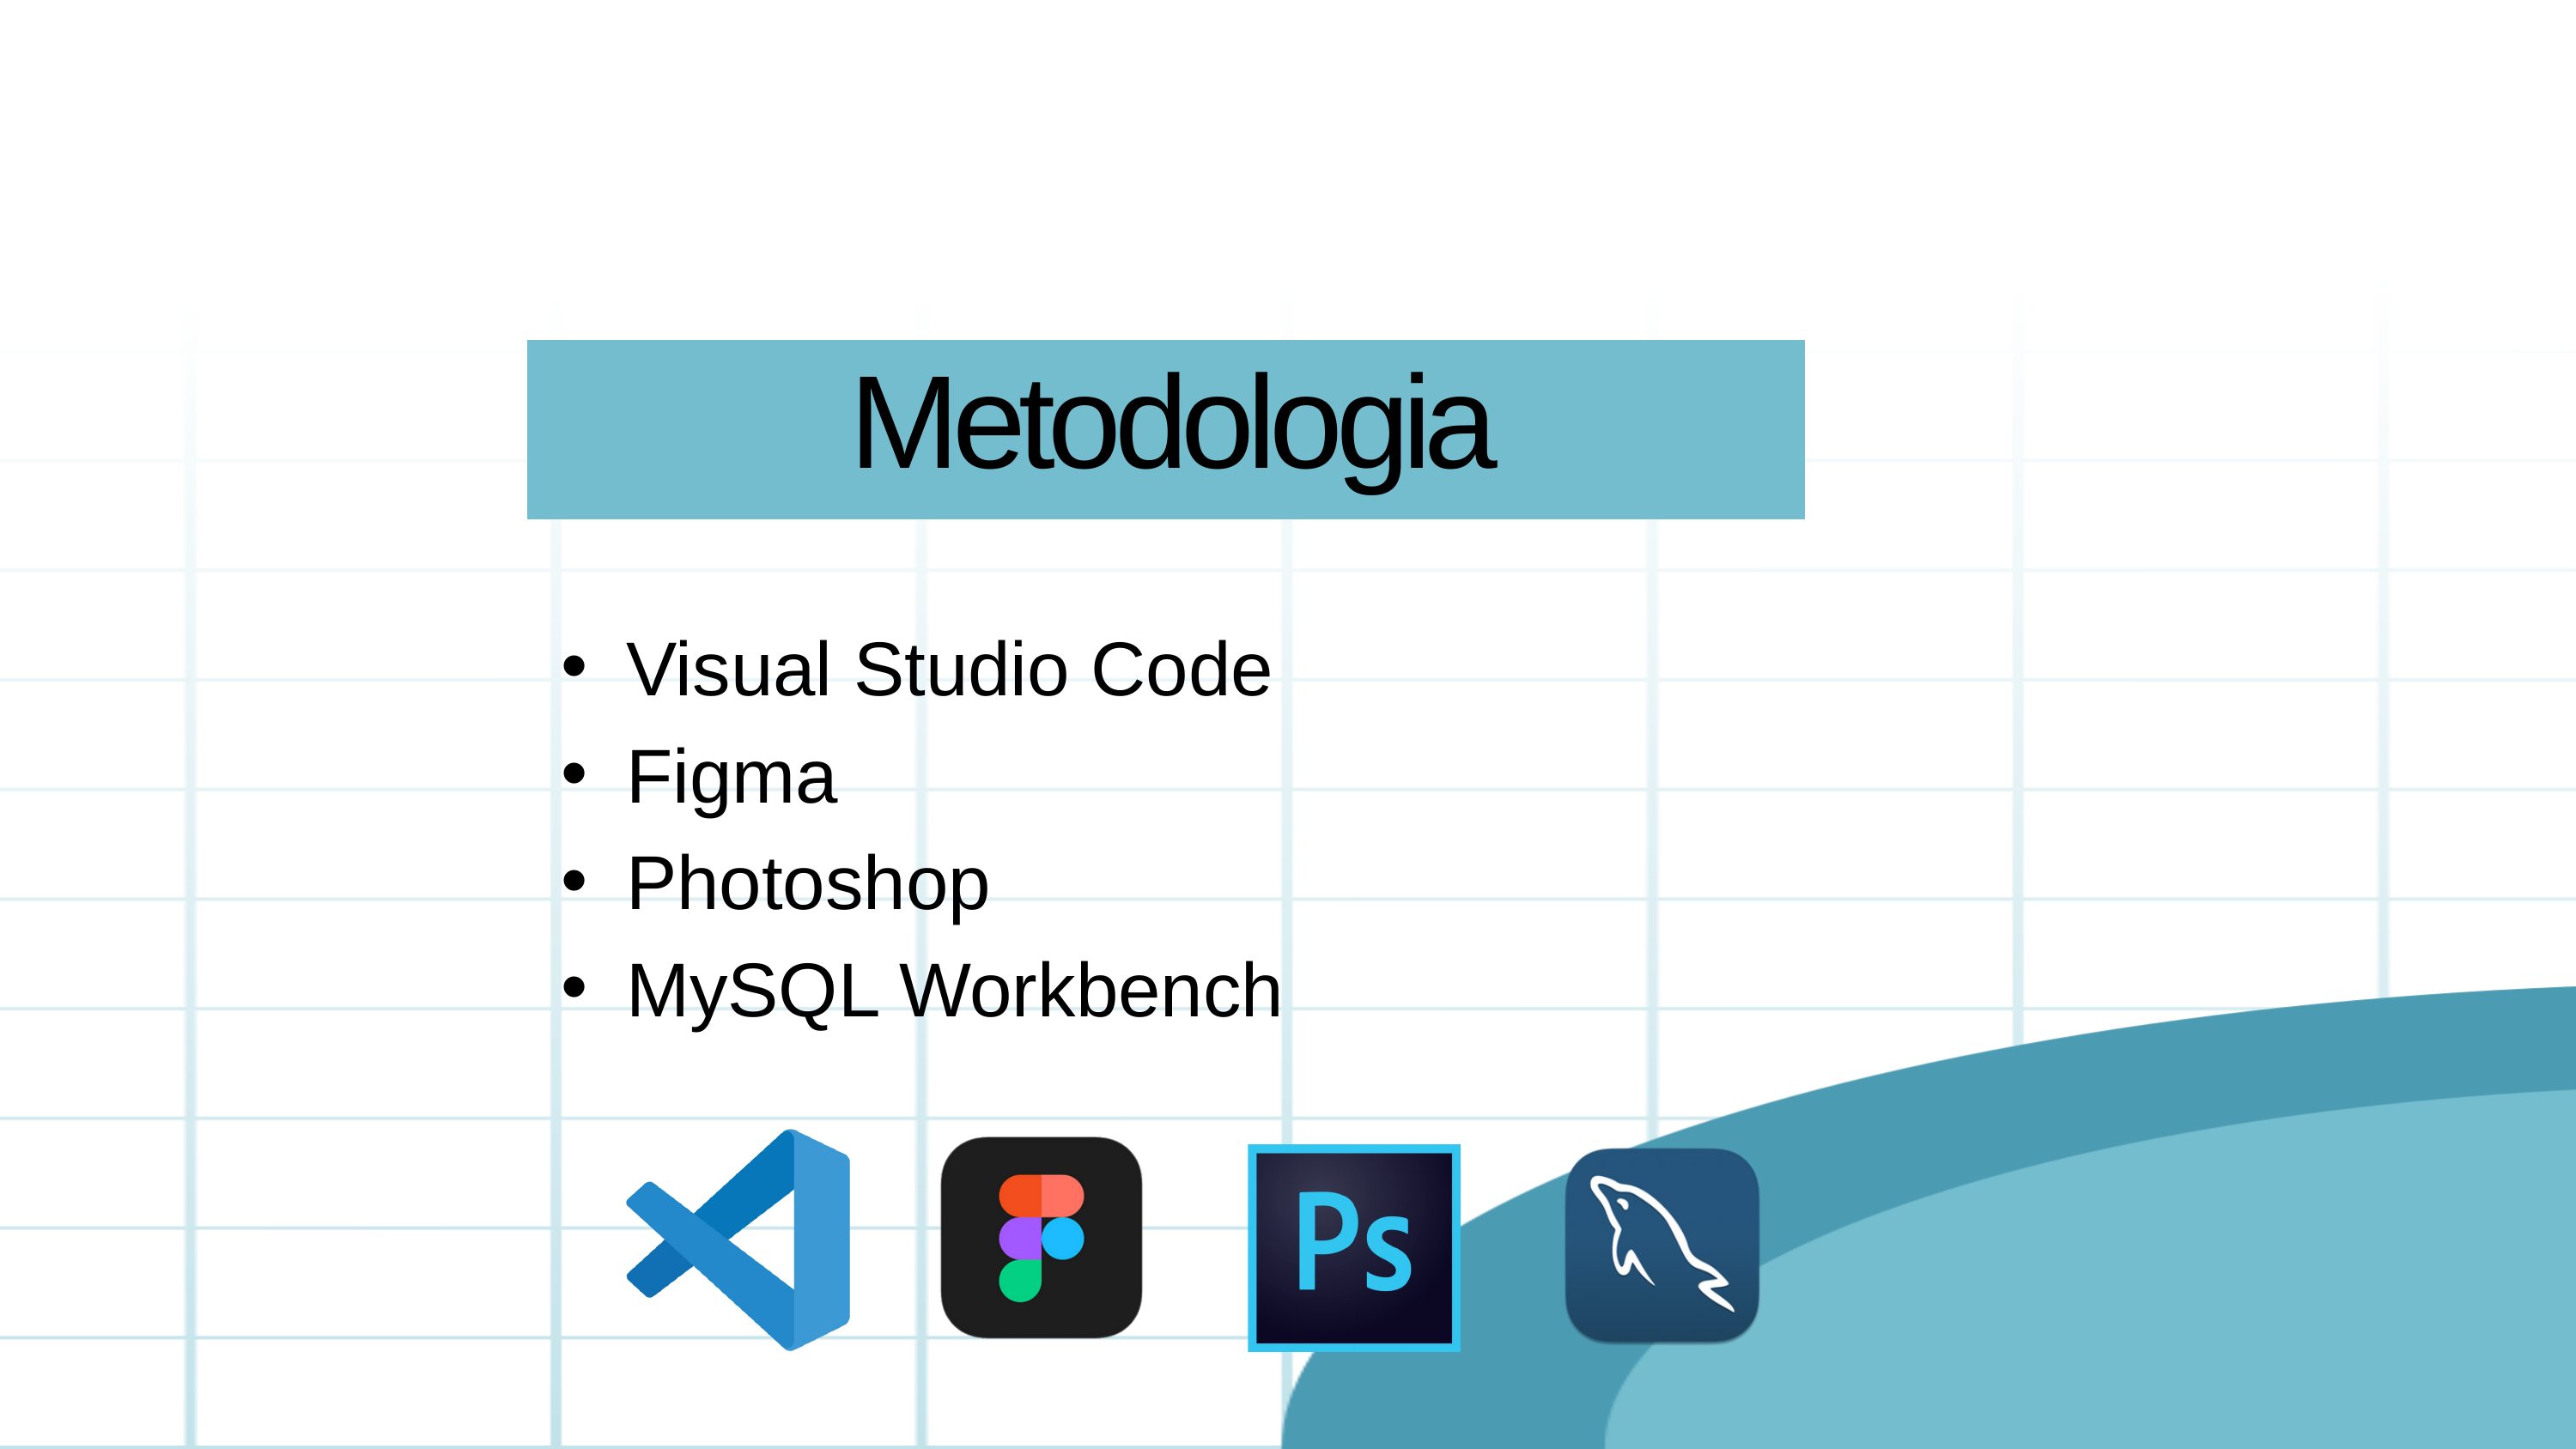

Metodologia

Visual Studio Code
Figma
Photoshop
MySQL Workbench